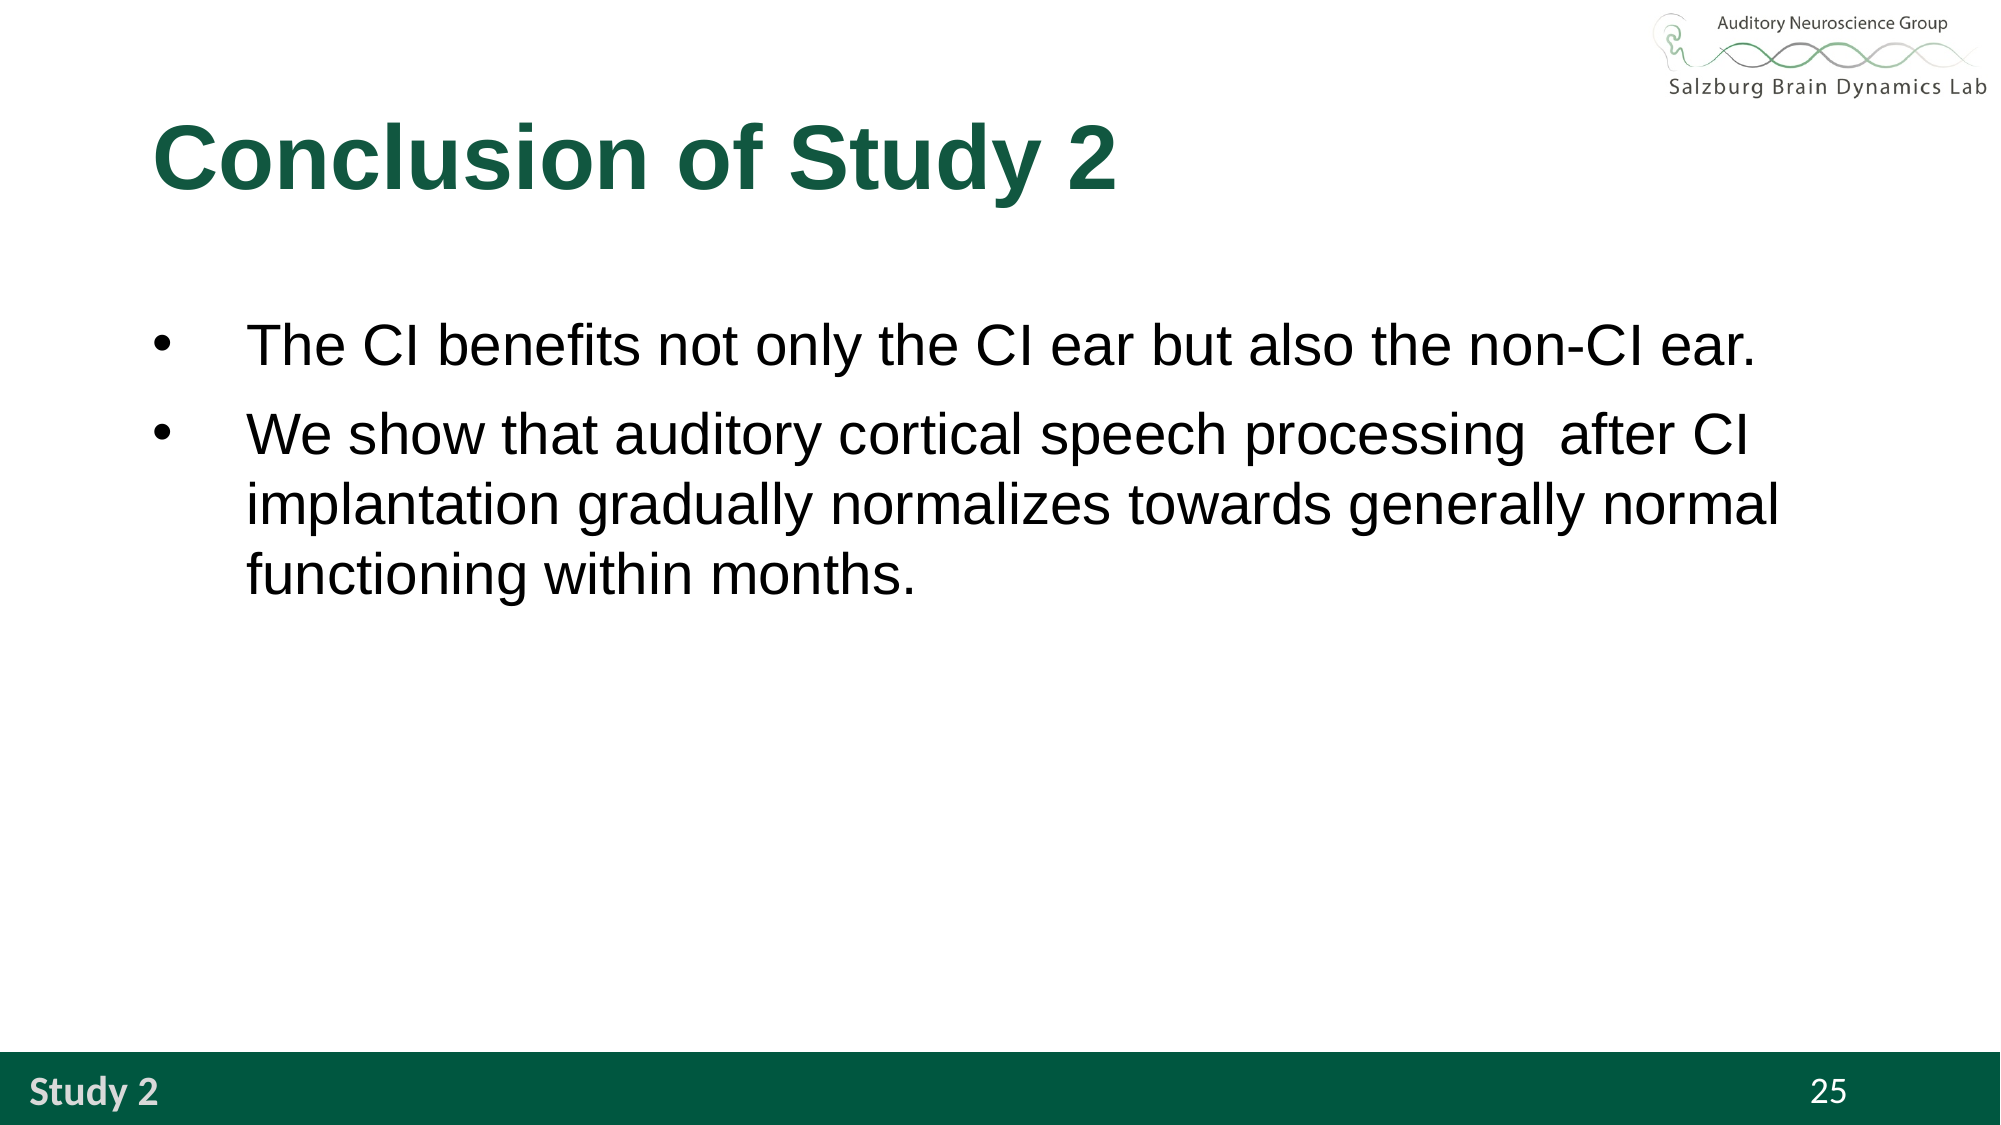

# Conclusion of Study 2
The CI benefits not only the CI ear but also the non-CI ear.
We show that auditory cortical speech processing  after CI implantation gradually normalizes towards generally normal functioning within months.
Study 2
25